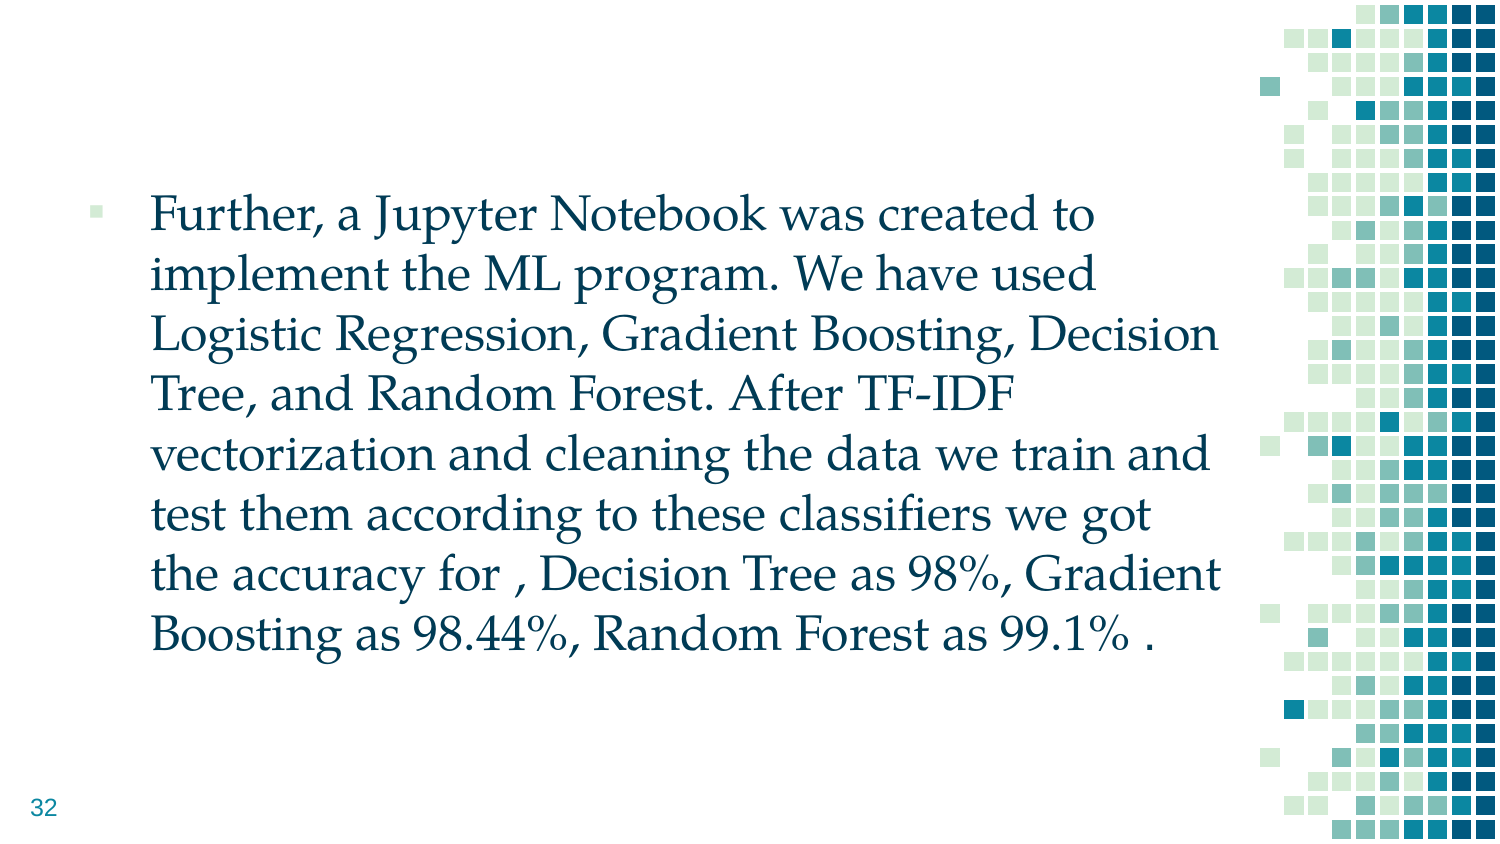

Further, a Jupyter Notebook was created to implement the ML program. We have used Logistic Regression, Gradient Boosting, Decision Tree, and Random Forest. After TF-IDF vectorization and cleaning the data we train and test them according to these classifiers we got the accuracy for , Decision Tree as 98%, Gradient Boosting as 98.44%, Random Forest as 99.1% .
32